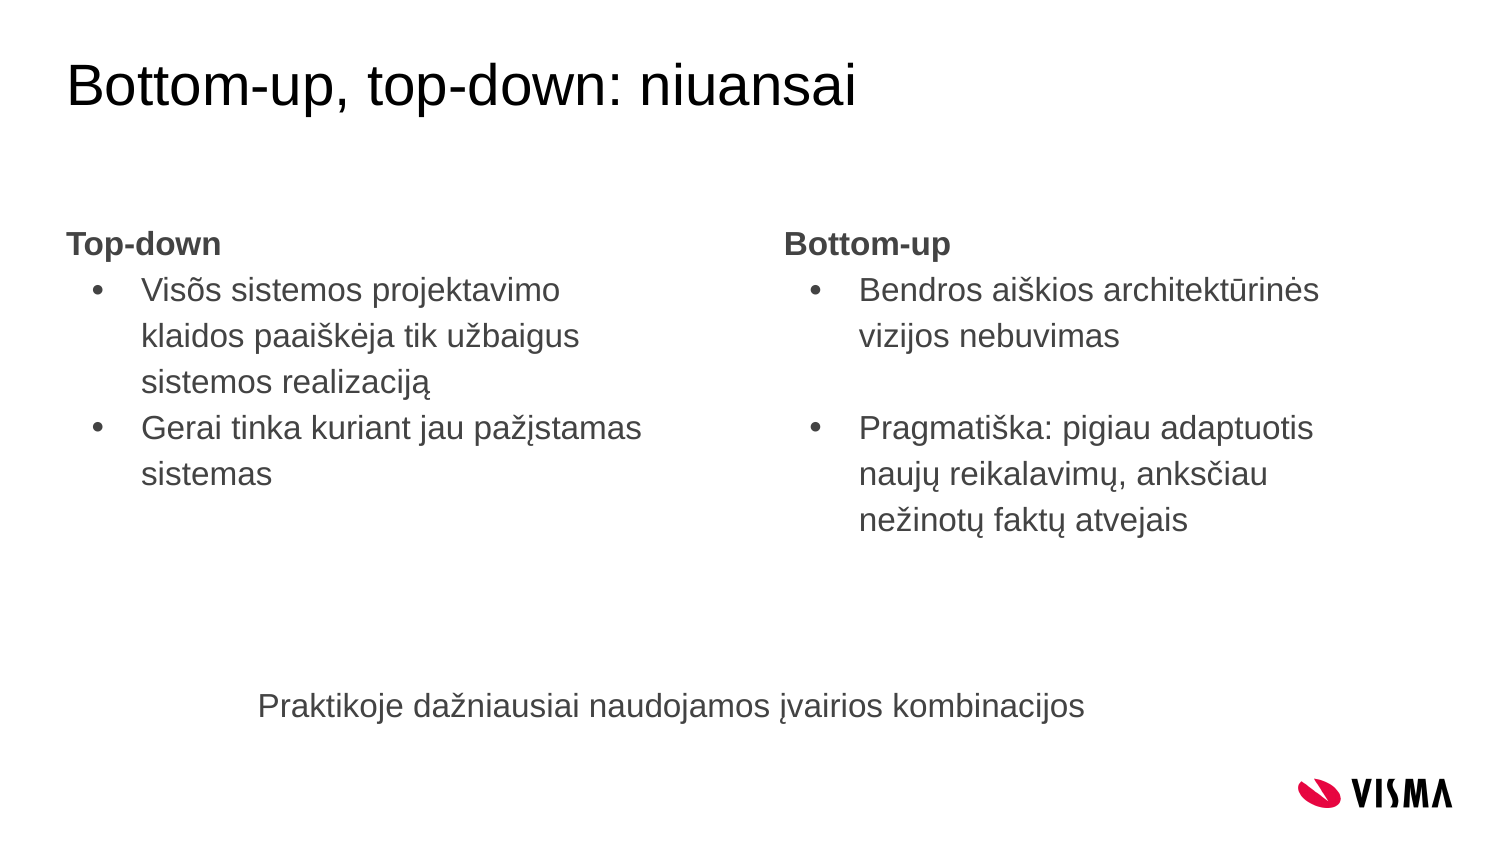

# Bottom-up, top-down: niuansai

Top-down
Visõs sistemos projektavimo klaidos paaiškėja tik užbaigus sistemos realizaciją
Gerai tinka kuriant jau pažįstamas sistemas
Bottom-up
Bendros aiškios architektūrinės vizijos nebuvimas

Pragmatiška: pigiau adaptuotis naujų reikalavimų, anksčiau nežinotų faktų atvejais
Praktikoje dažniausiai naudojamos įvairios kombinacijos